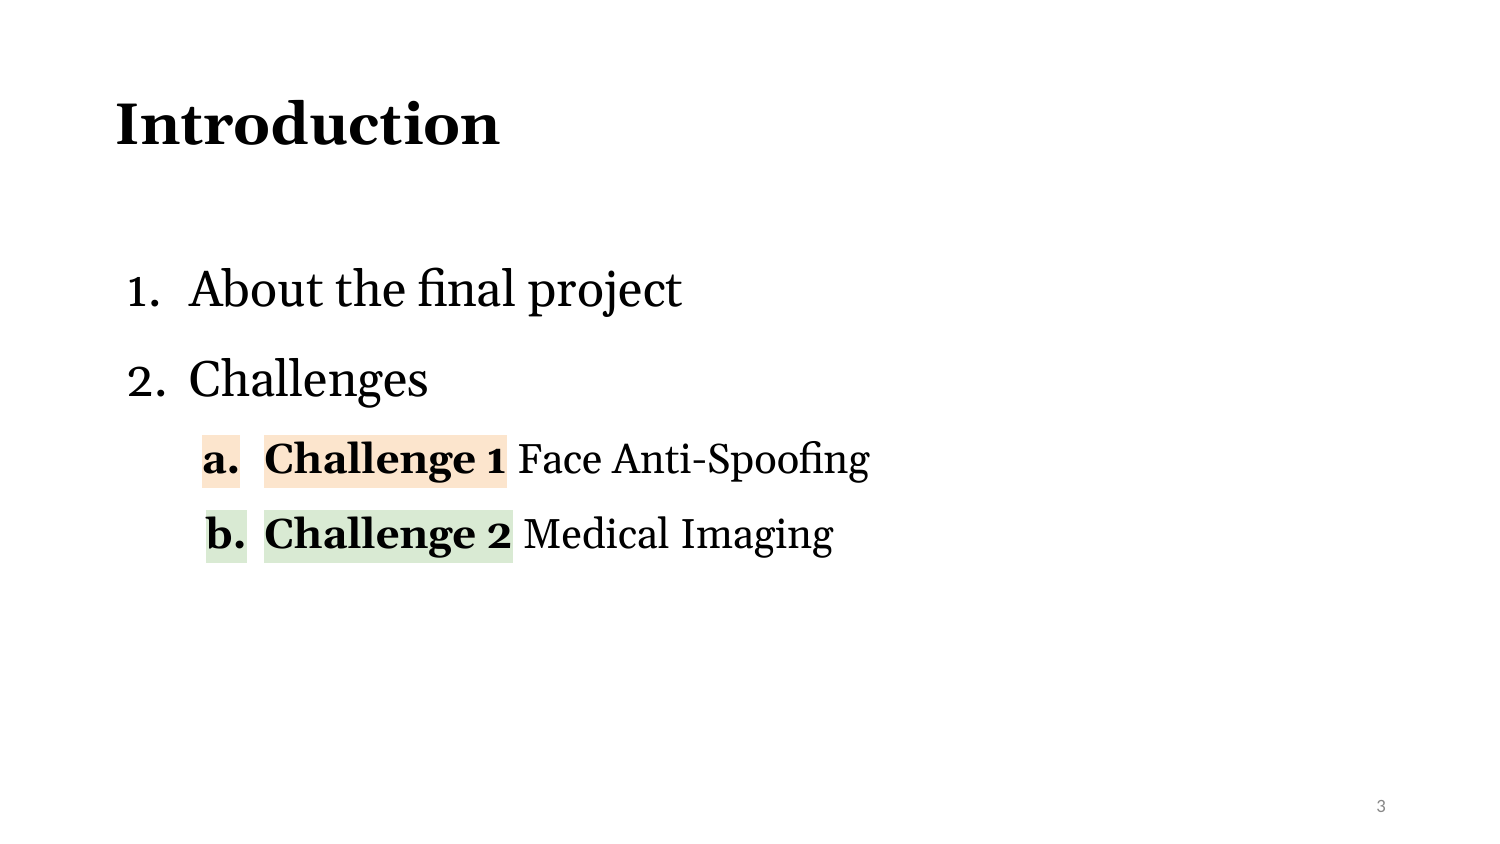

# Introduction
About the final project
Challenges
Challenge 1 Face Anti-Spoofing
Challenge 2 Medical Imaging
3